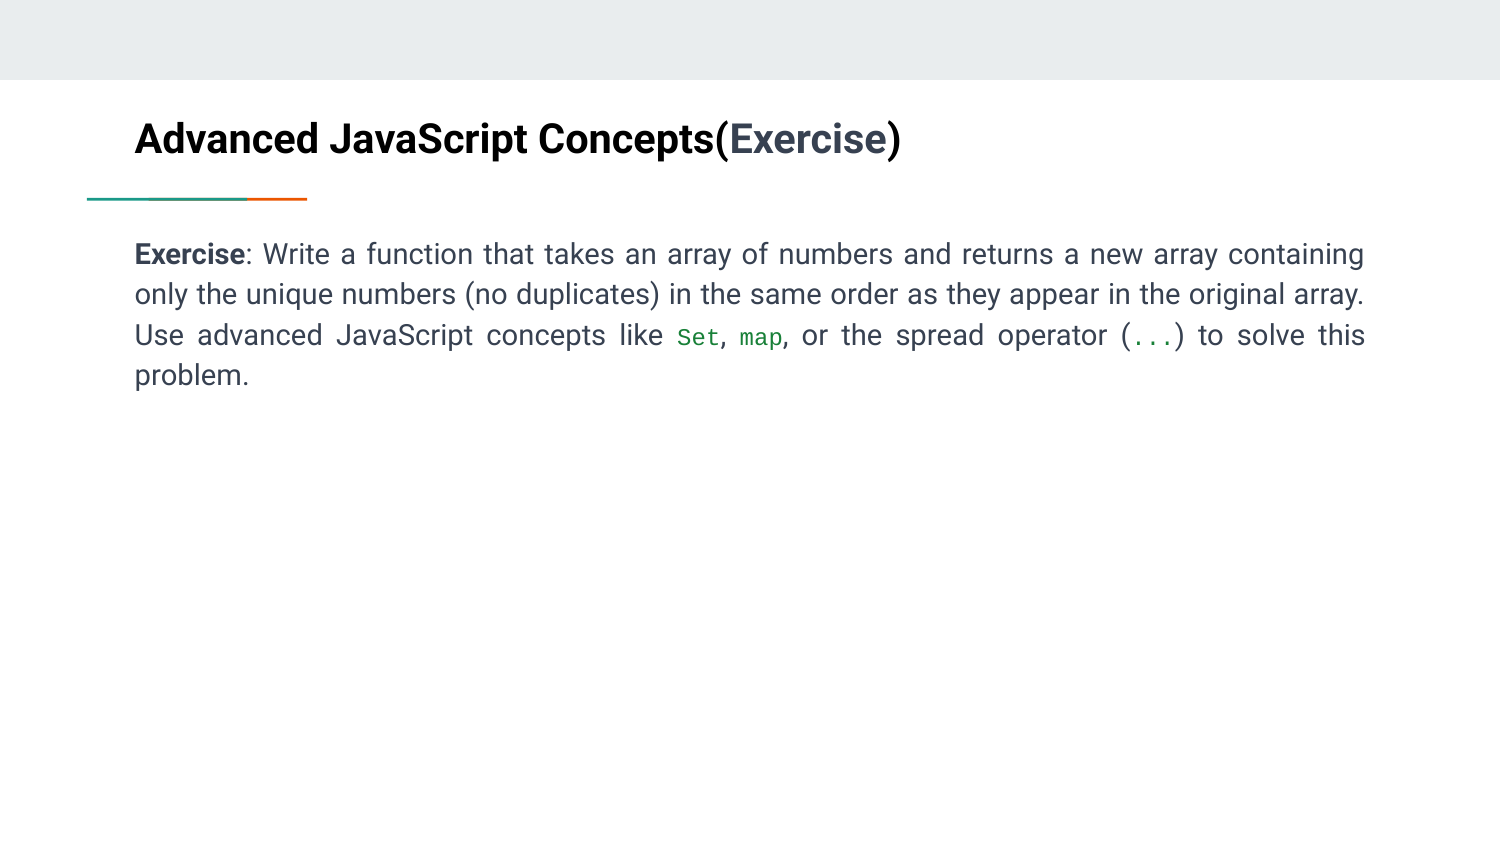

# Advanced JavaScript Concepts(Exercise)
Exercise: Write a function that takes an array of numbers and returns a new array containing only the unique numbers (no duplicates) in the same order as they appear in the original array. Use advanced JavaScript concepts like Set, map, or the spread operator (...) to solve this problem.